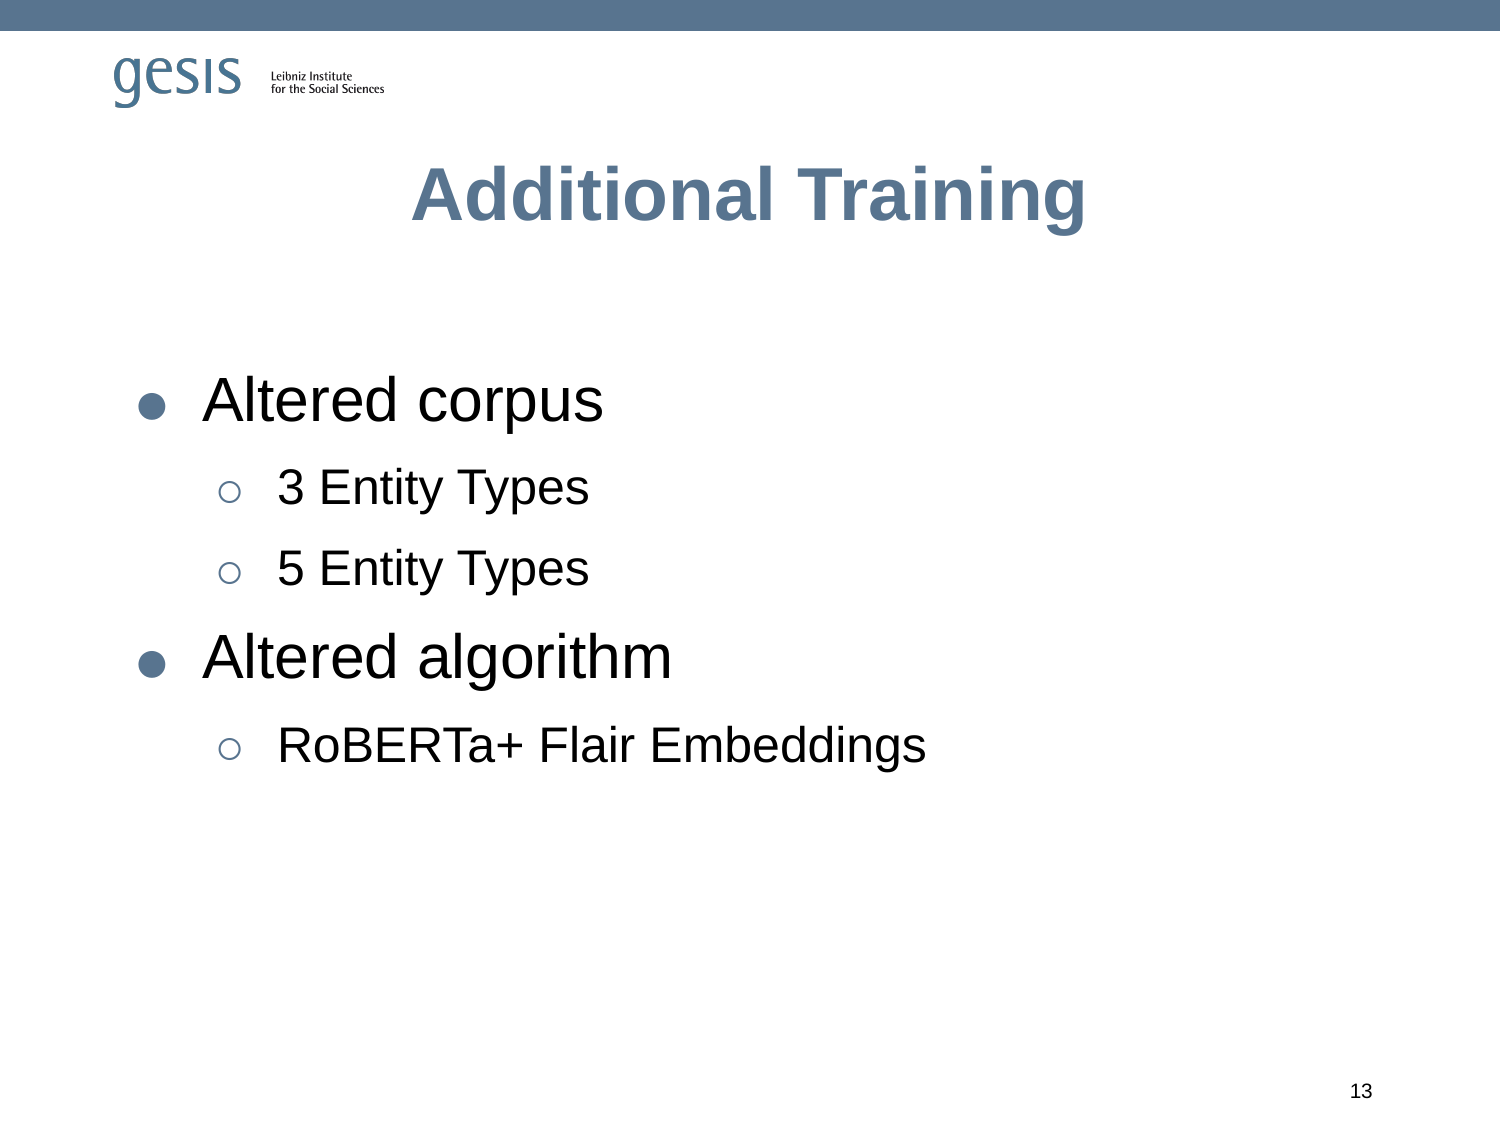

# Additional Training
Altered corpus
3 Entity Types
5 Entity Types
Altered algorithm
RoBERTa+ Flair Embeddings
13